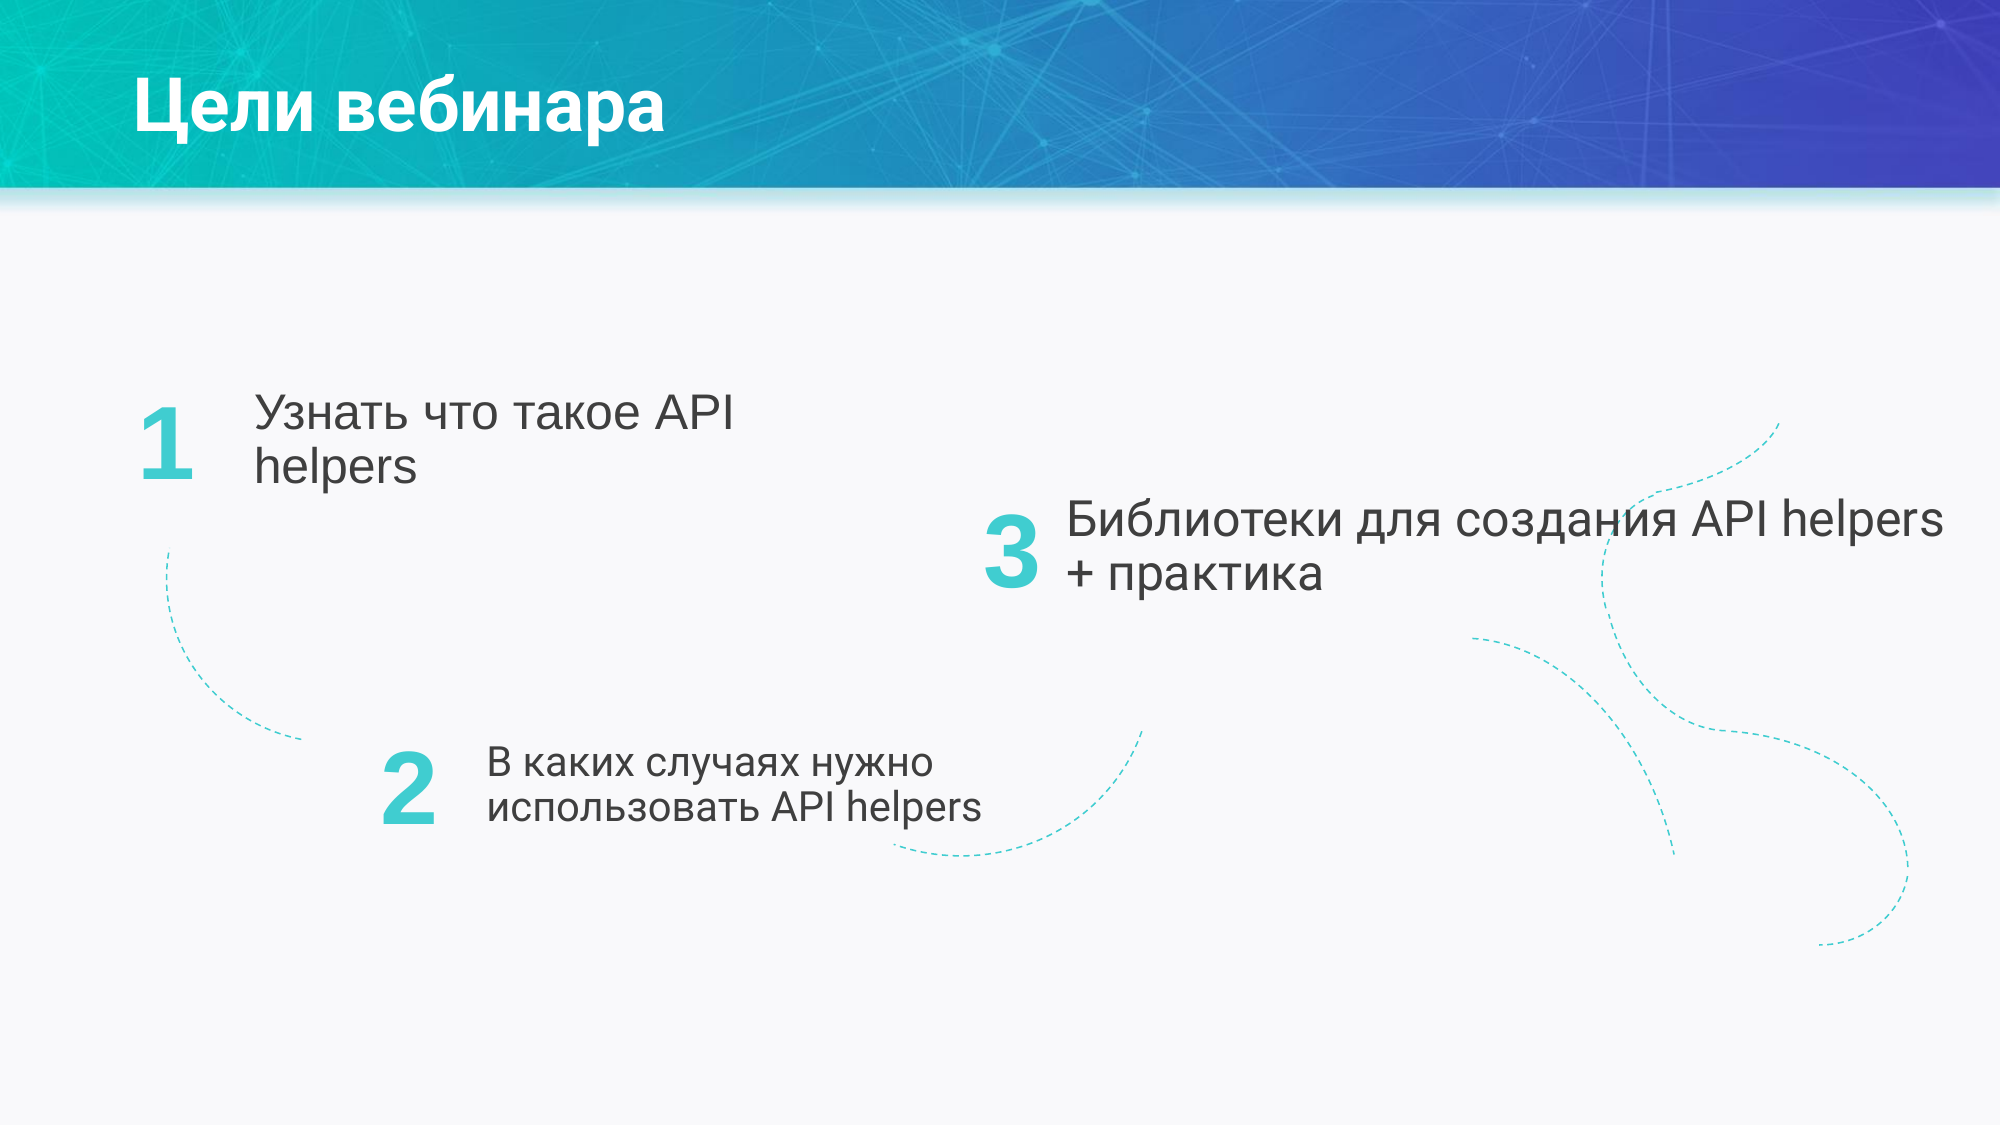

Цели вебинара
Узнать что такое API helpers
1
Библиотеки для создания API helpers + практика
3
В каких случаях нужно использовать API helpers
2